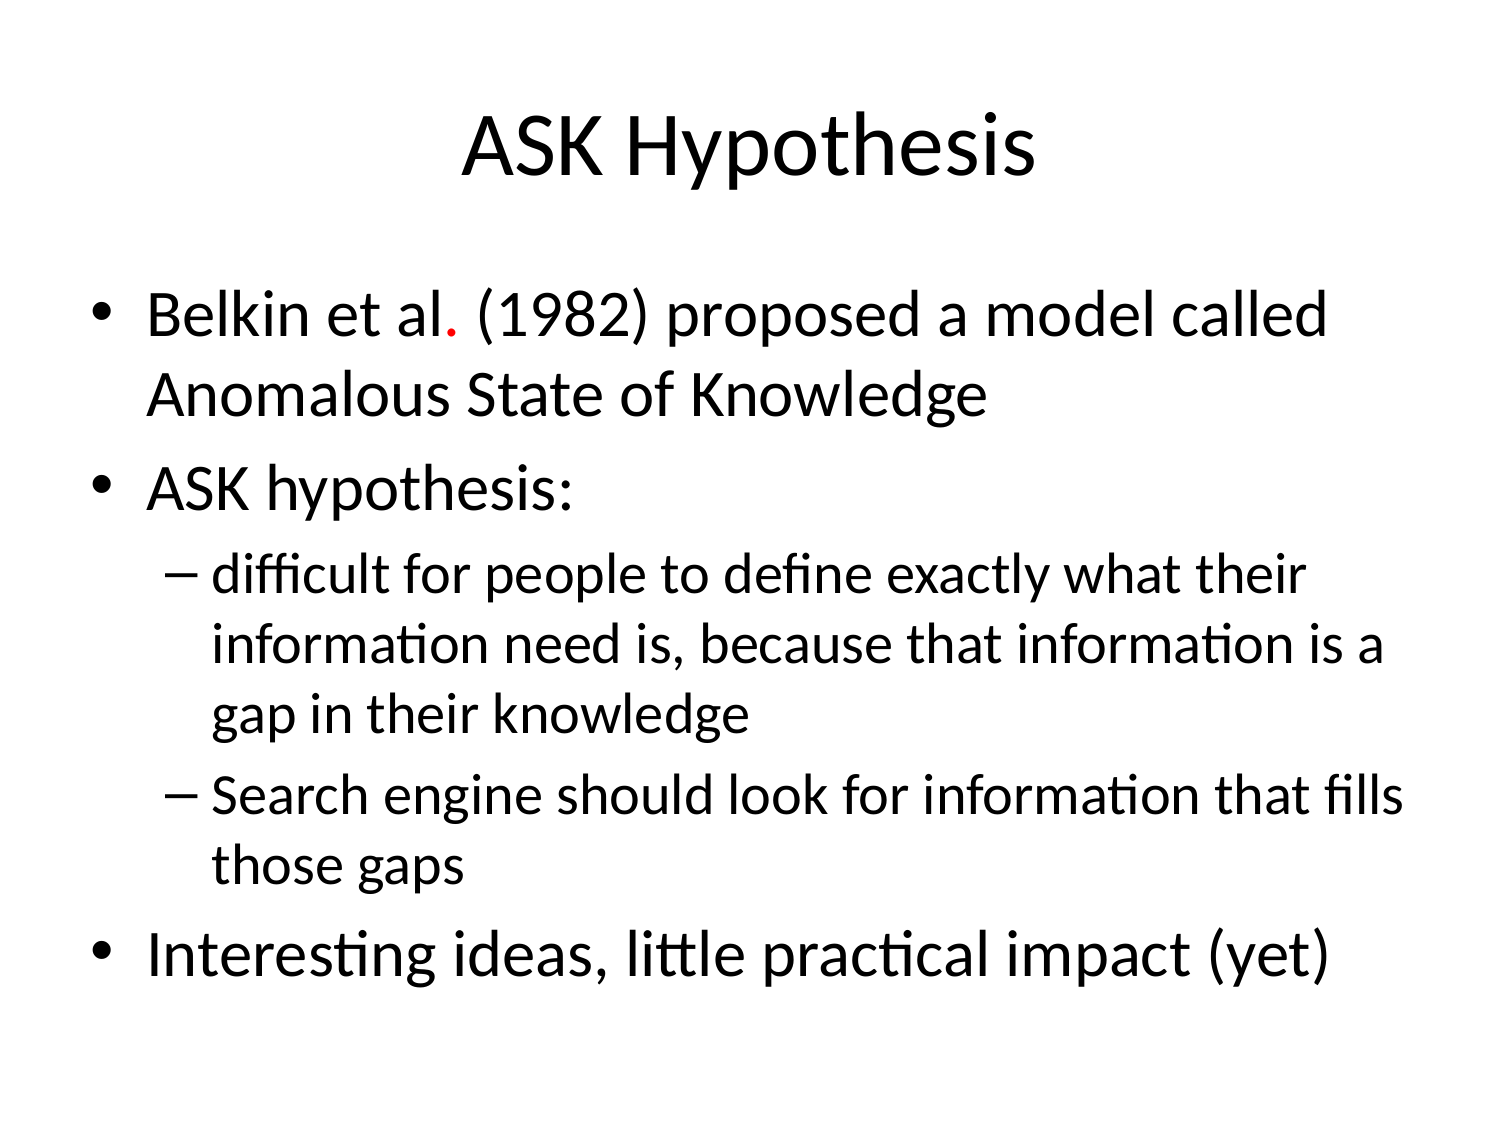

# ASK Hypothesis
Belkin et al. (1982) proposed a model called Anomalous State of Knowledge
ASK hypothesis:
difficult for people to define exactly what their information need is, because that information is a gap in their knowledge
Search engine should look for information that fills those gaps
Interesting ideas, little practical impact (yet)